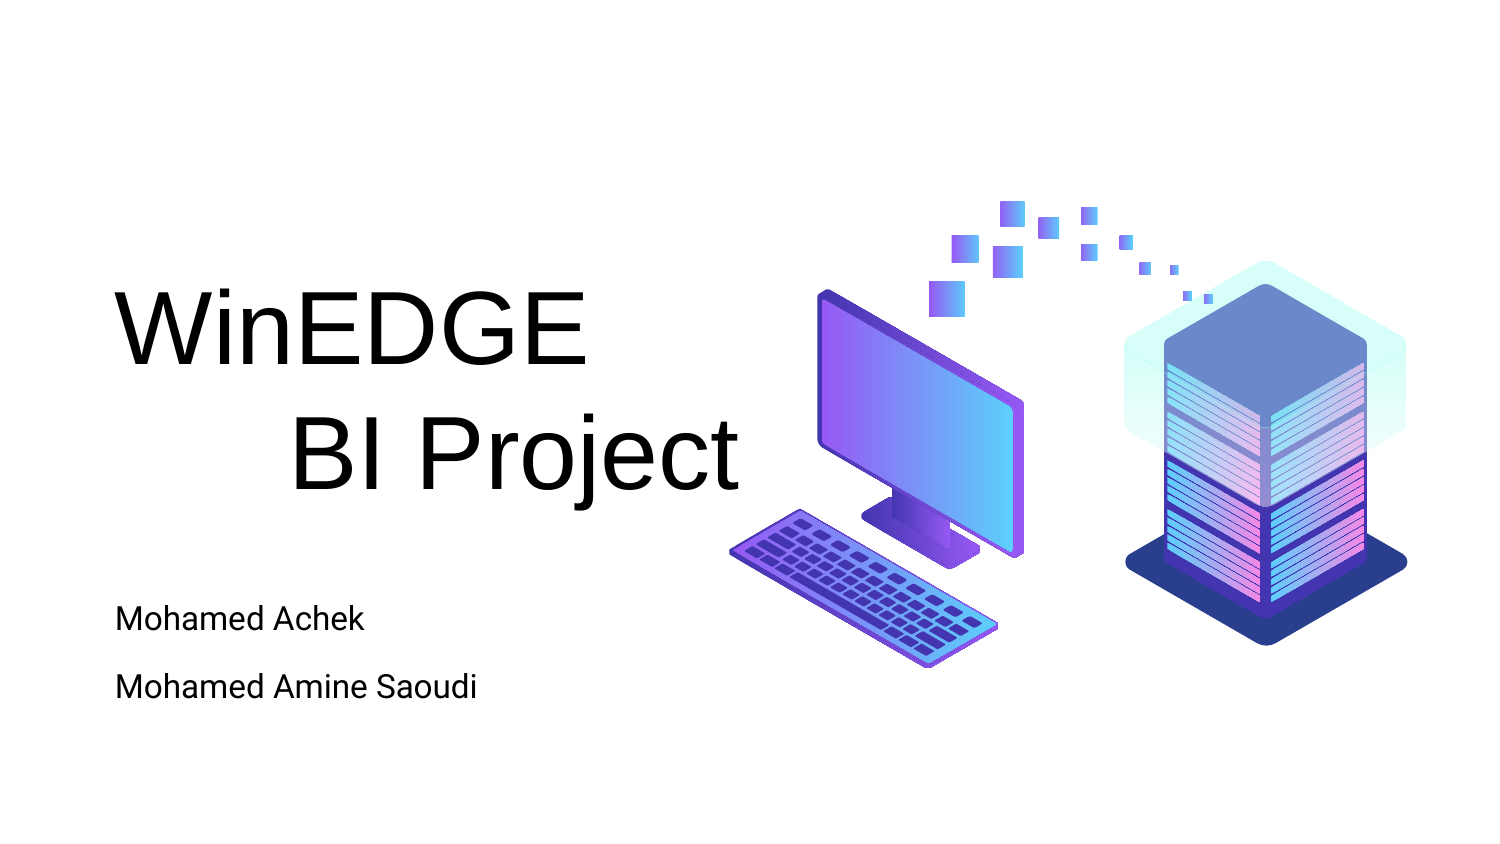

# WinEDGE             BI Project

Mohamed Achek
Mohamed Amine Saoudi